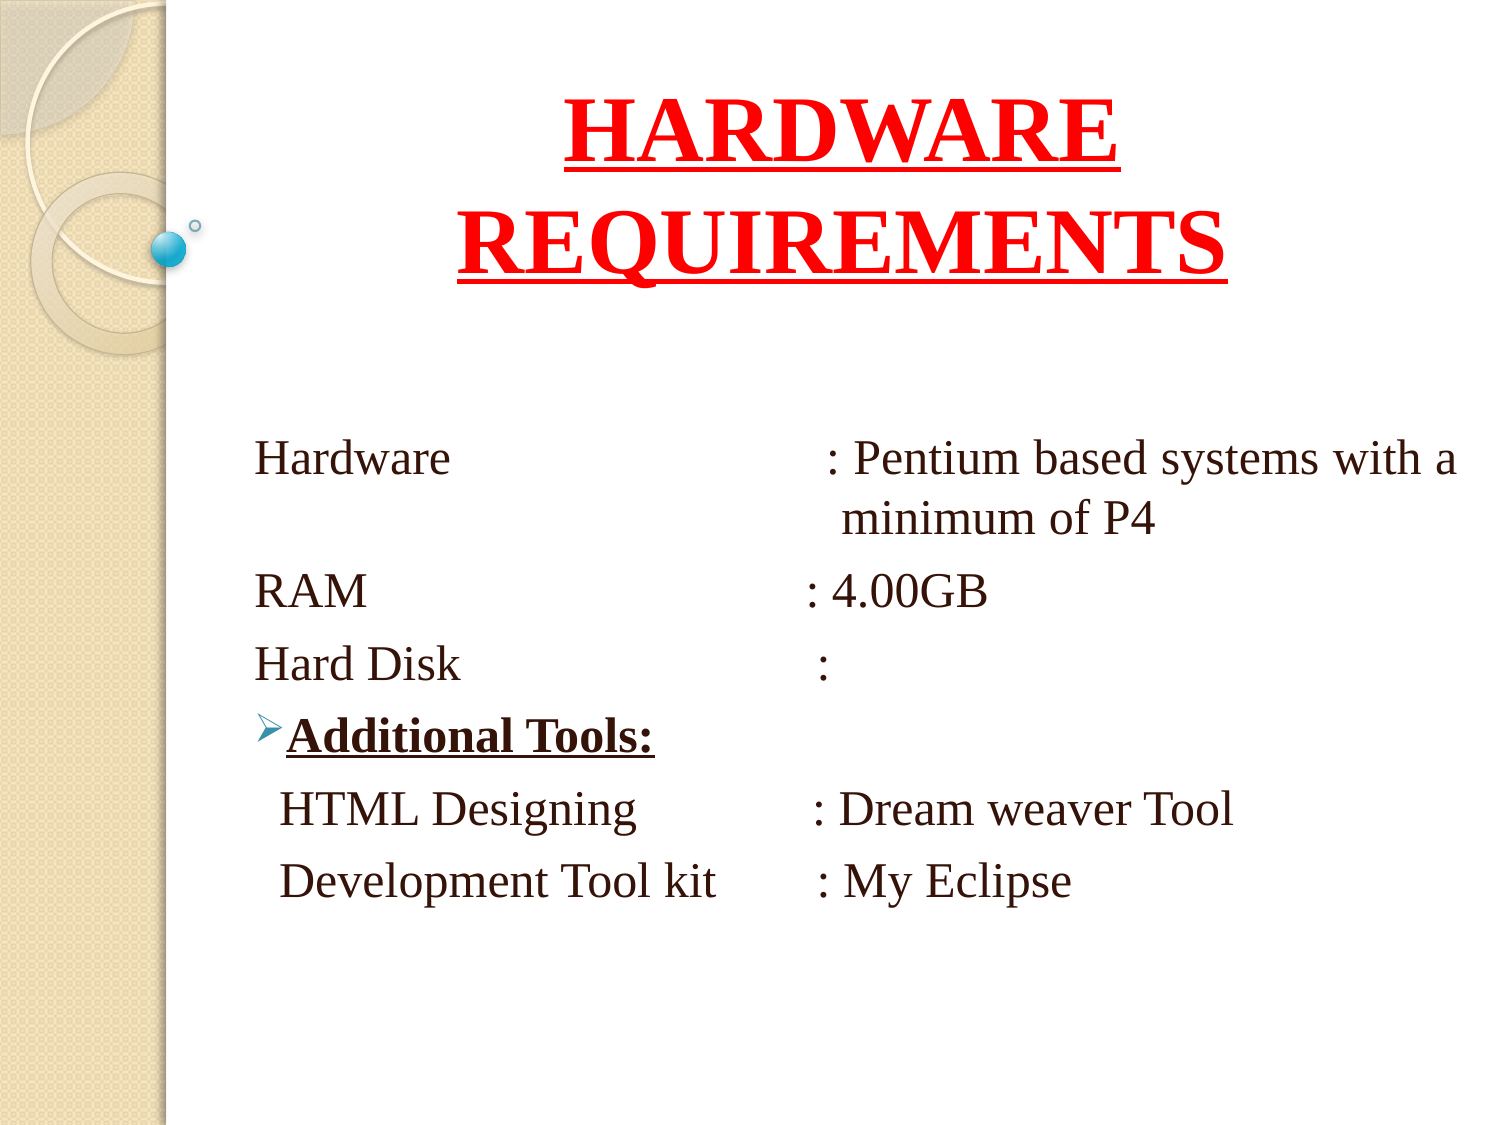

# HARDWARE REQUIREMENTS
Hardware                            : Pentium based systems with a 				           minimum of P4
RAM                                   : 4.00GB
Hard Disk		         :
Additional Tools:
  HTML Designing              : Dream weaver Tool
  Development Tool kit        : My Eclipse